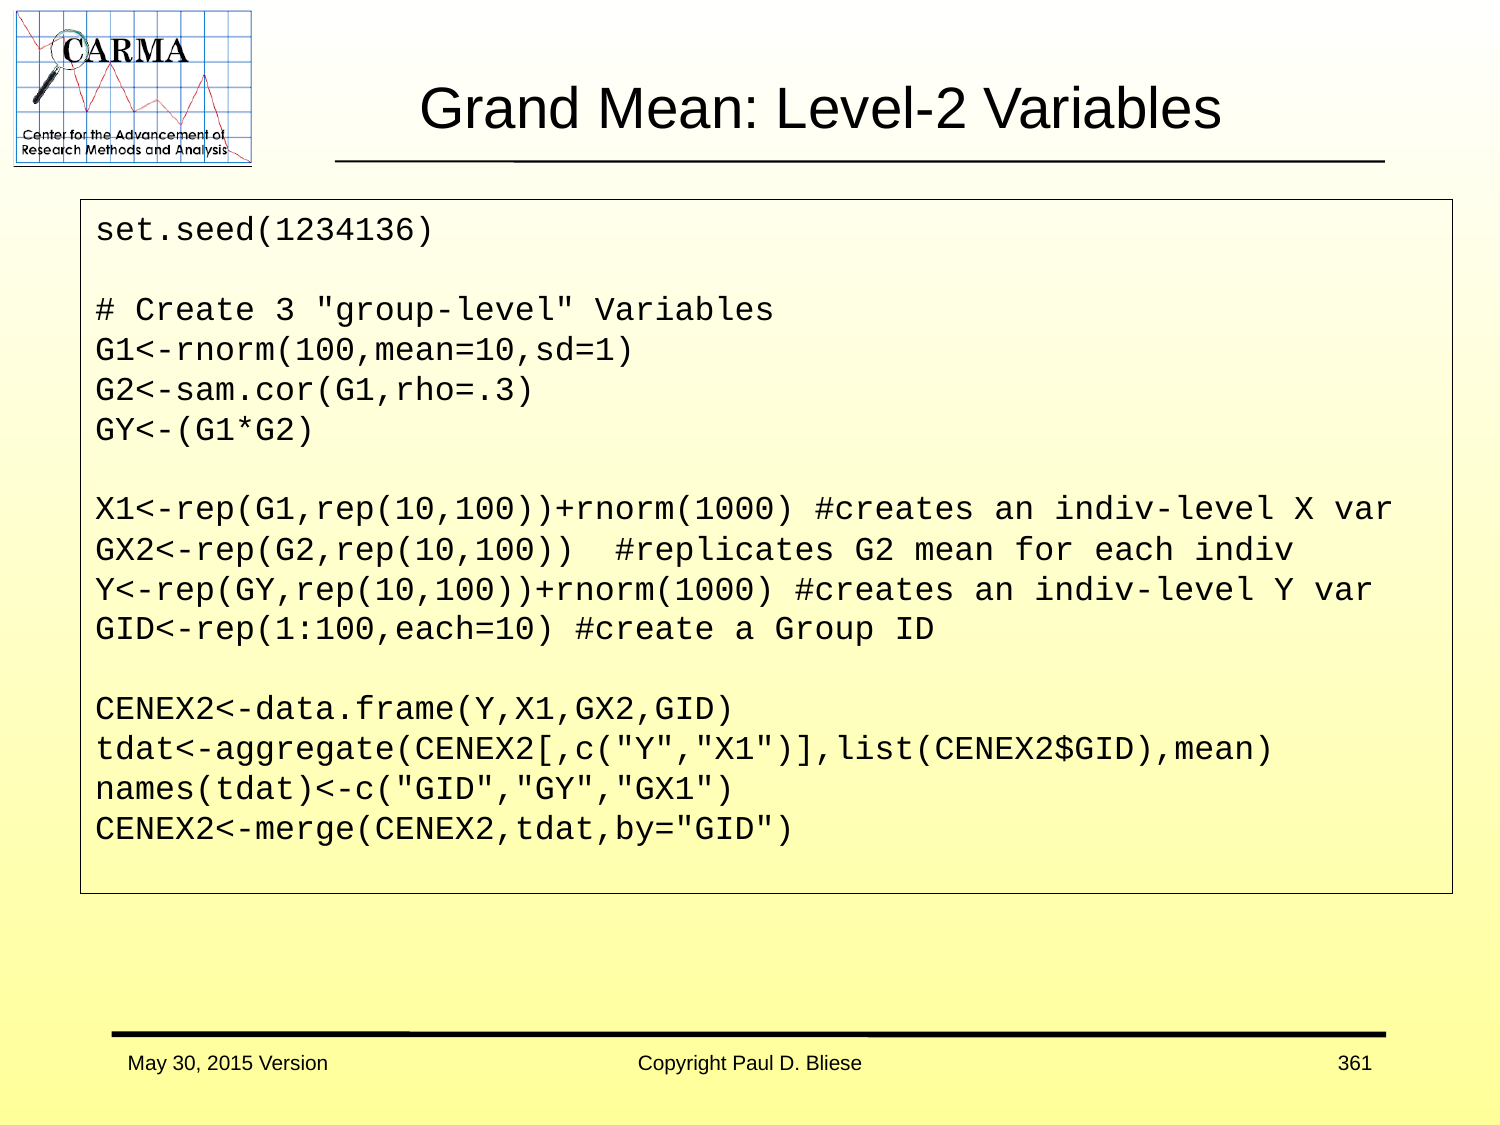

# Grand Mean: Level-2 Variables
set.seed(1234136)

# Create 3 "group-level" Variables
G1<-rnorm(100,mean=10,sd=1)
G2<-sam.cor(G1,rho=.3)
GY<-(G1*G2)

X1<-rep(G1,rep(10,100))+rnorm(1000) #creates an indiv-level X var
GX2<-rep(G2,rep(10,100))  #replicates G2 mean for each indiv
Y<-rep(GY,rep(10,100))+rnorm(1000) #creates an indiv-level Y var
GID<-rep(1:100,each=10) #create a Group ID

CENEX2<-data.frame(Y,X1,GX2,GID)
tdat<-aggregate(CENEX2[,c("Y","X1")],list(CENEX2$GID),mean)
names(tdat)<-c("GID","GY","GX1")
CENEX2<-merge(CENEX2,tdat,by="GID")

May 30, 2015 Version
Copyright Paul D. Bliese
361